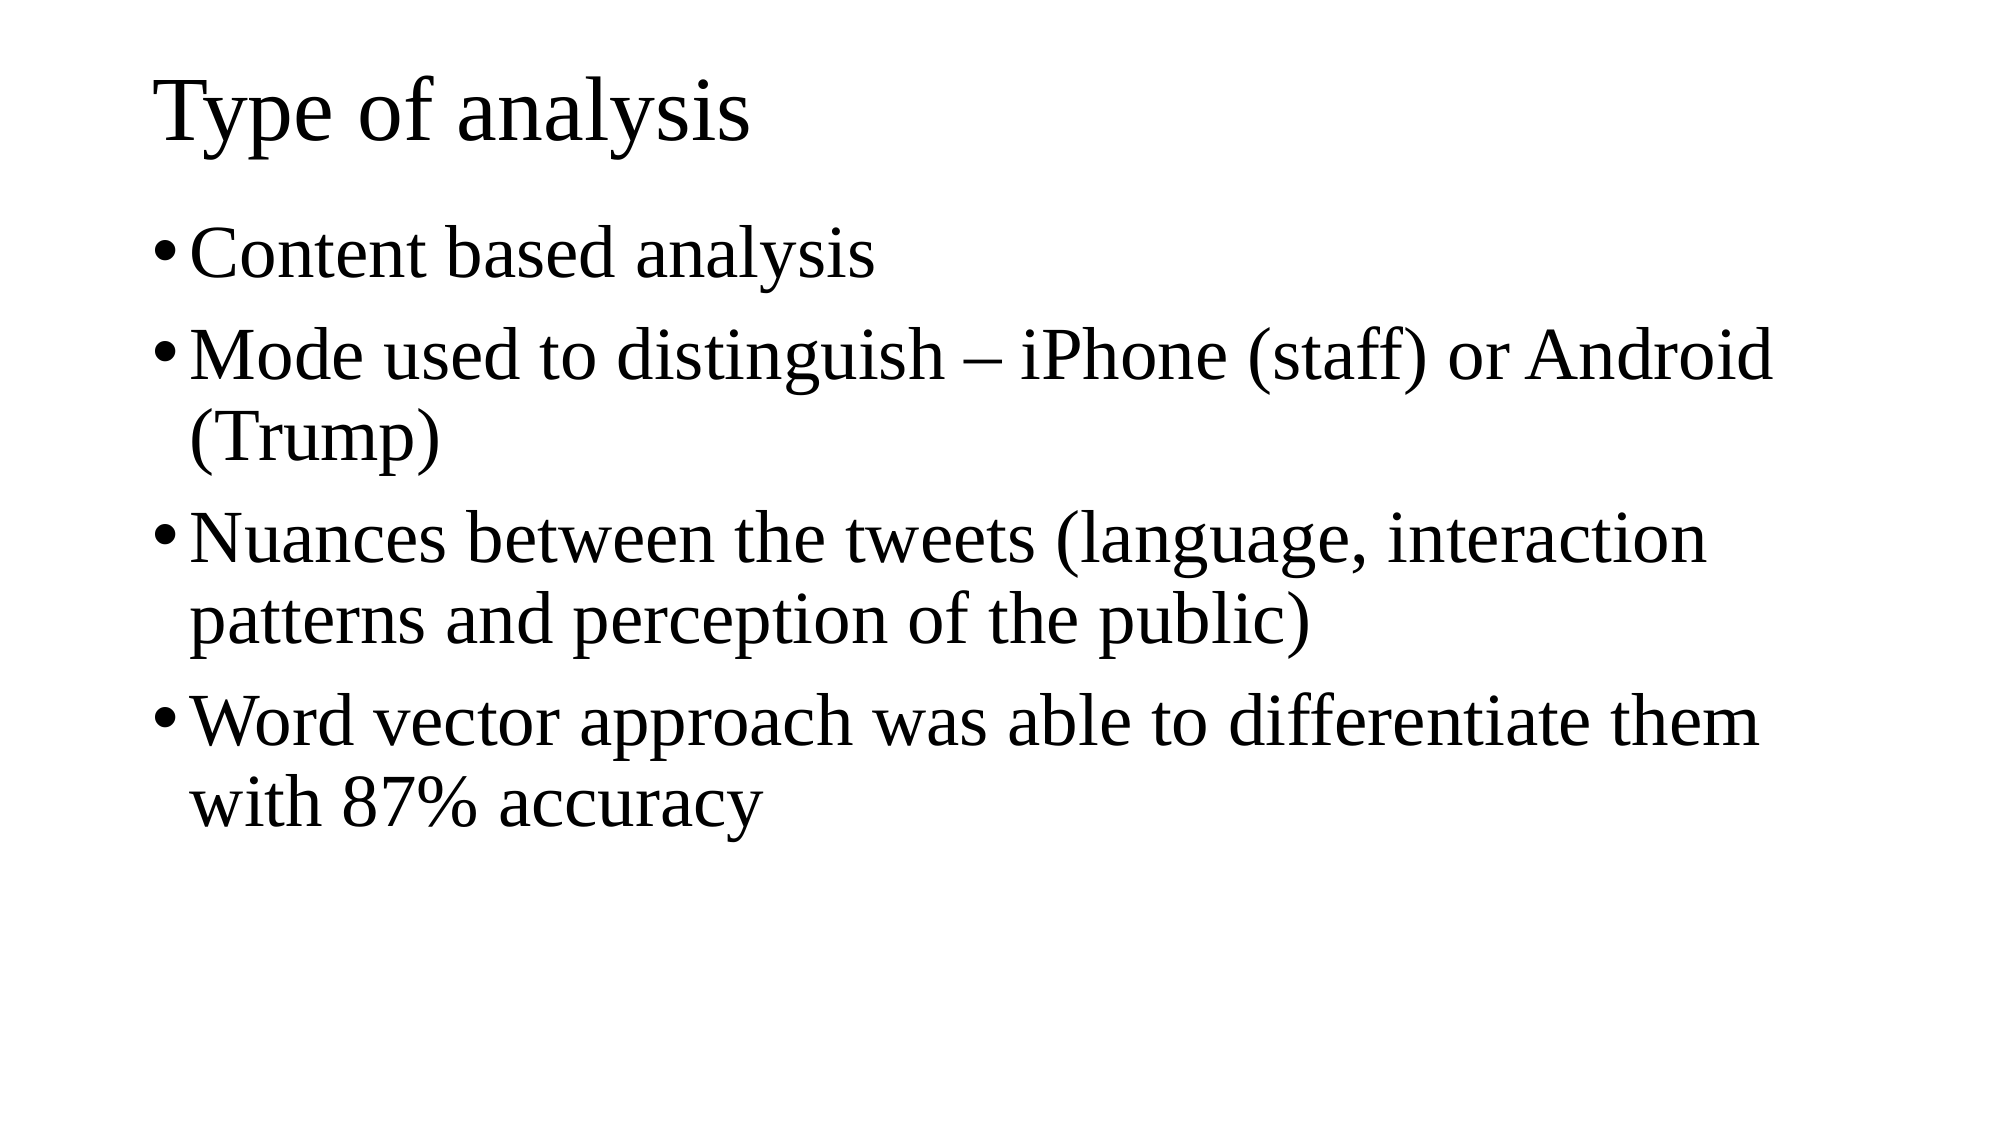

# Type of analysis
Content based analysis
Mode used to distinguish – iPhone (staff) or Android (Trump)
Nuances between the tweets (language, interaction patterns and perception of the public)
Word vector approach was able to differentiate them with 87% accuracy